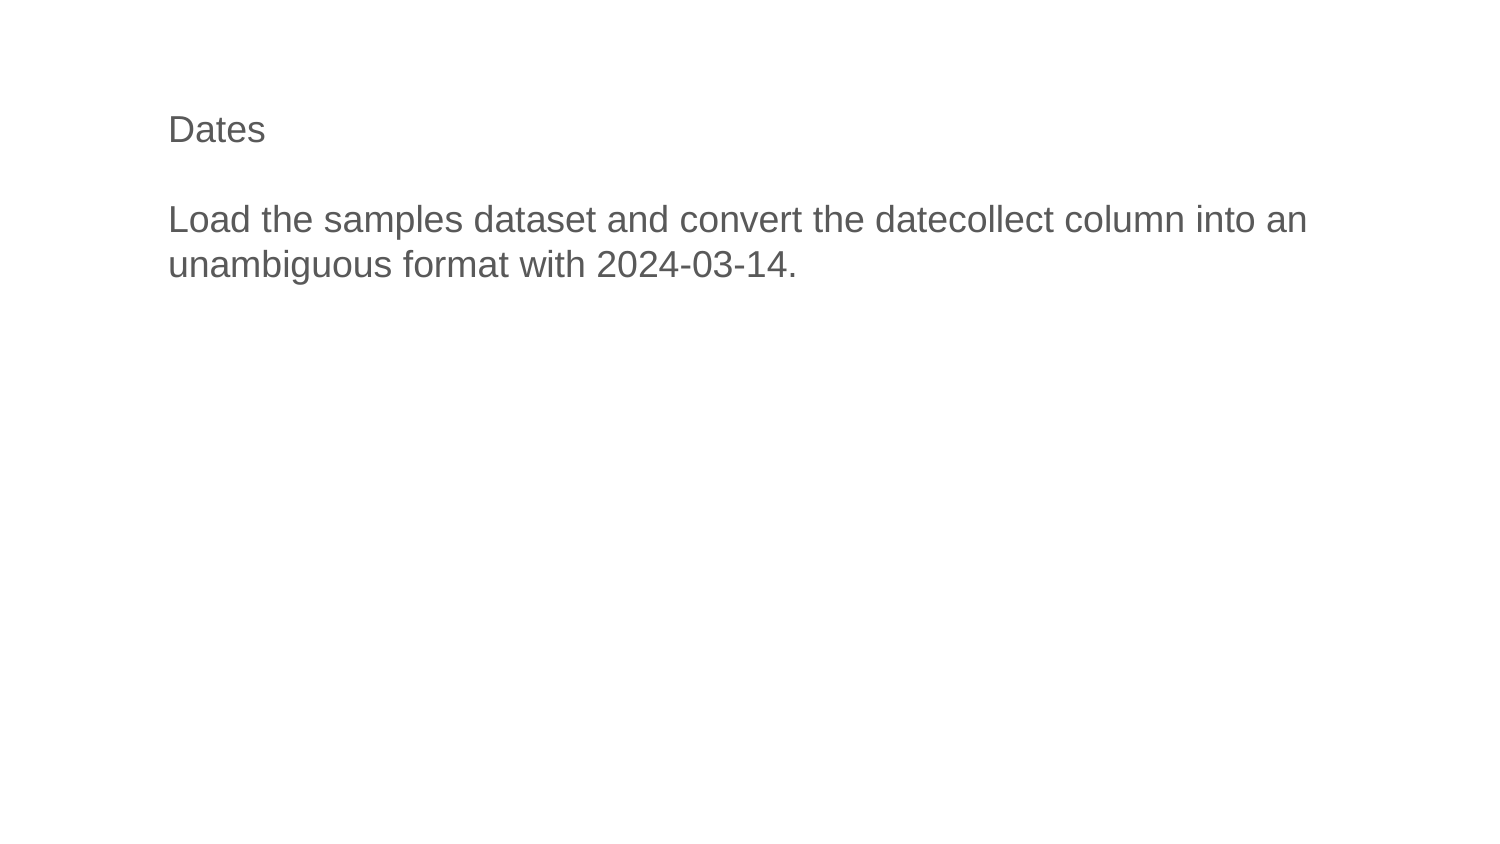

Dates

Load the samples dataset and convert the datecollect column into an unambiguous format with 2024-03-14.